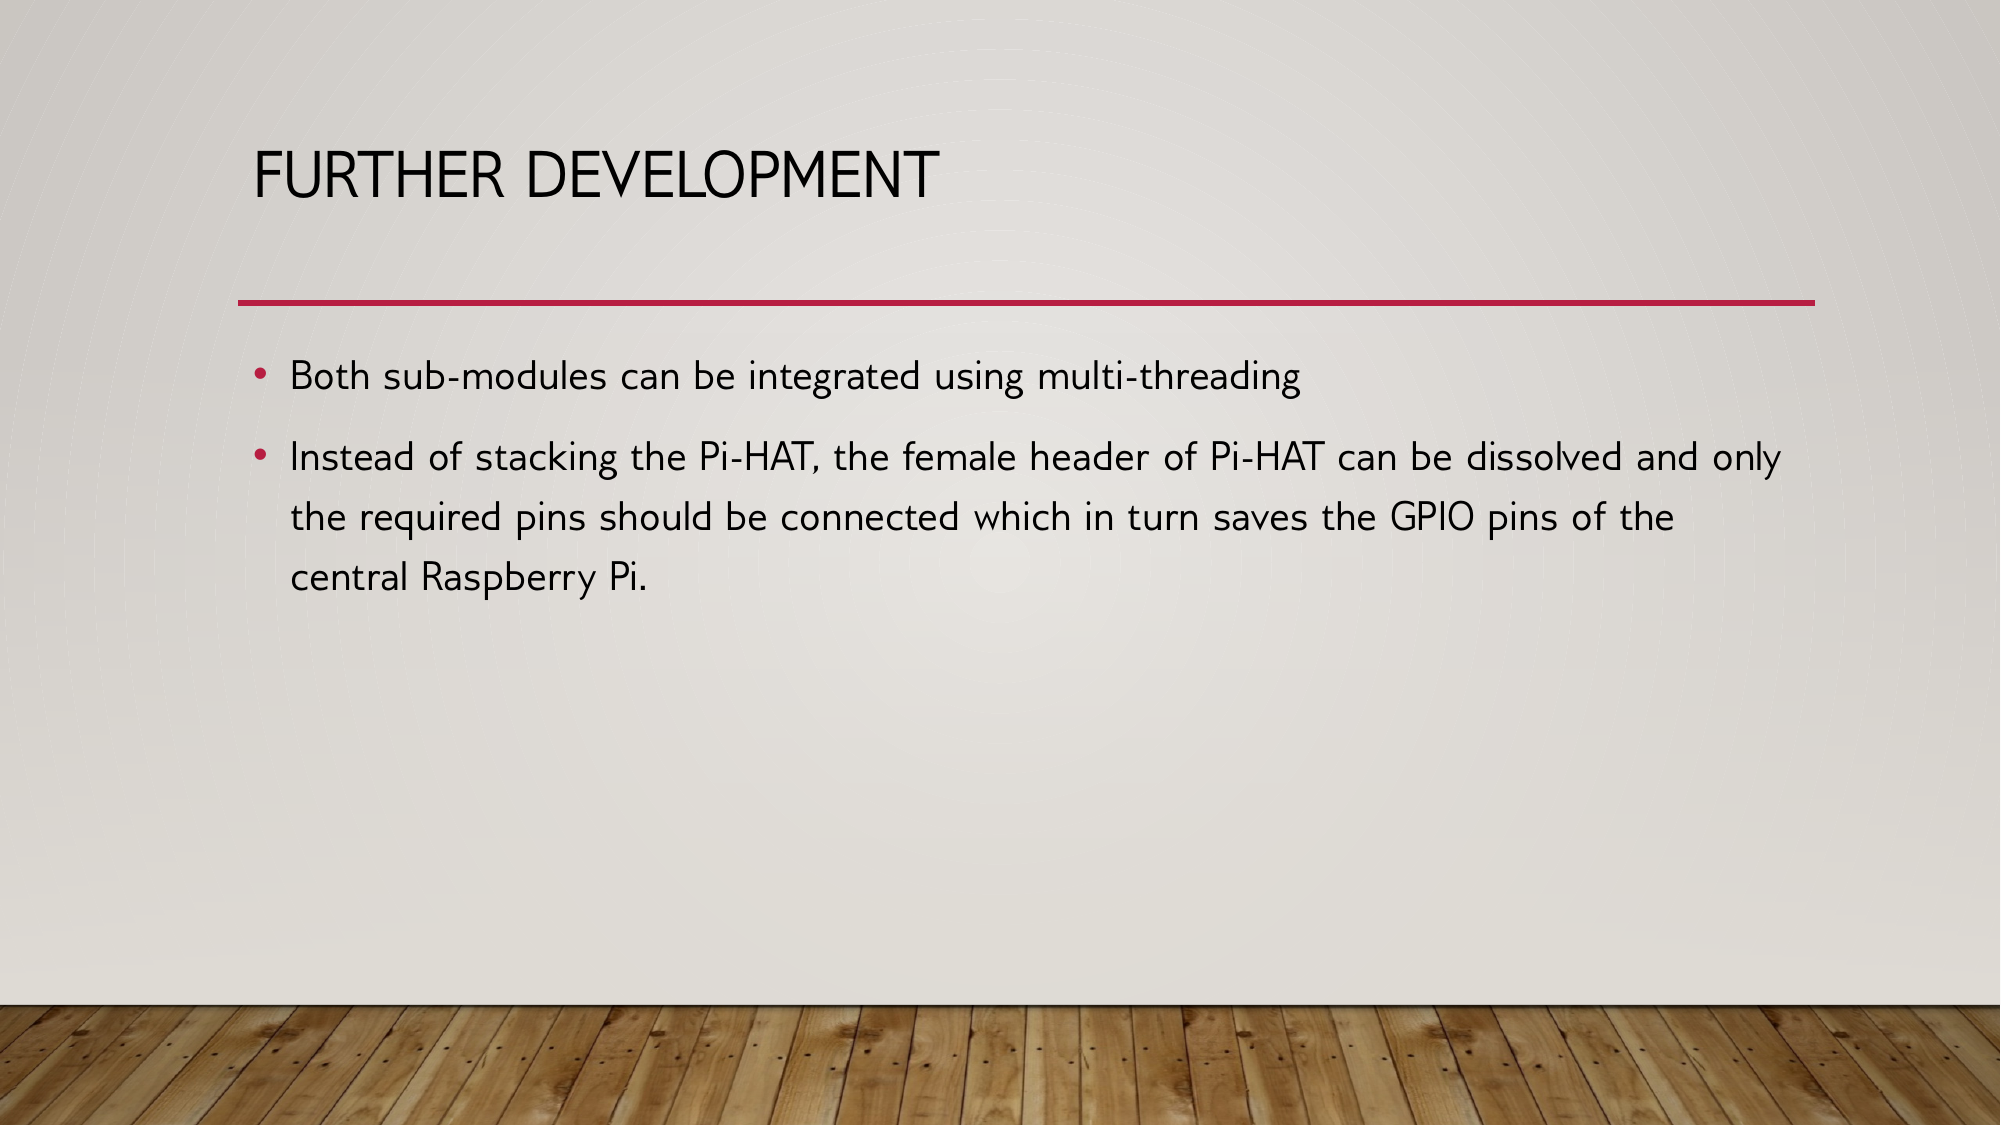

# Further Development
Both sub-modules can be integrated using multi-threading
Instead of stacking the Pi-HAT, the female header of Pi-HAT can be dissolved and only the required pins should be connected which in turn saves the GPIO pins of the central Raspberry Pi.